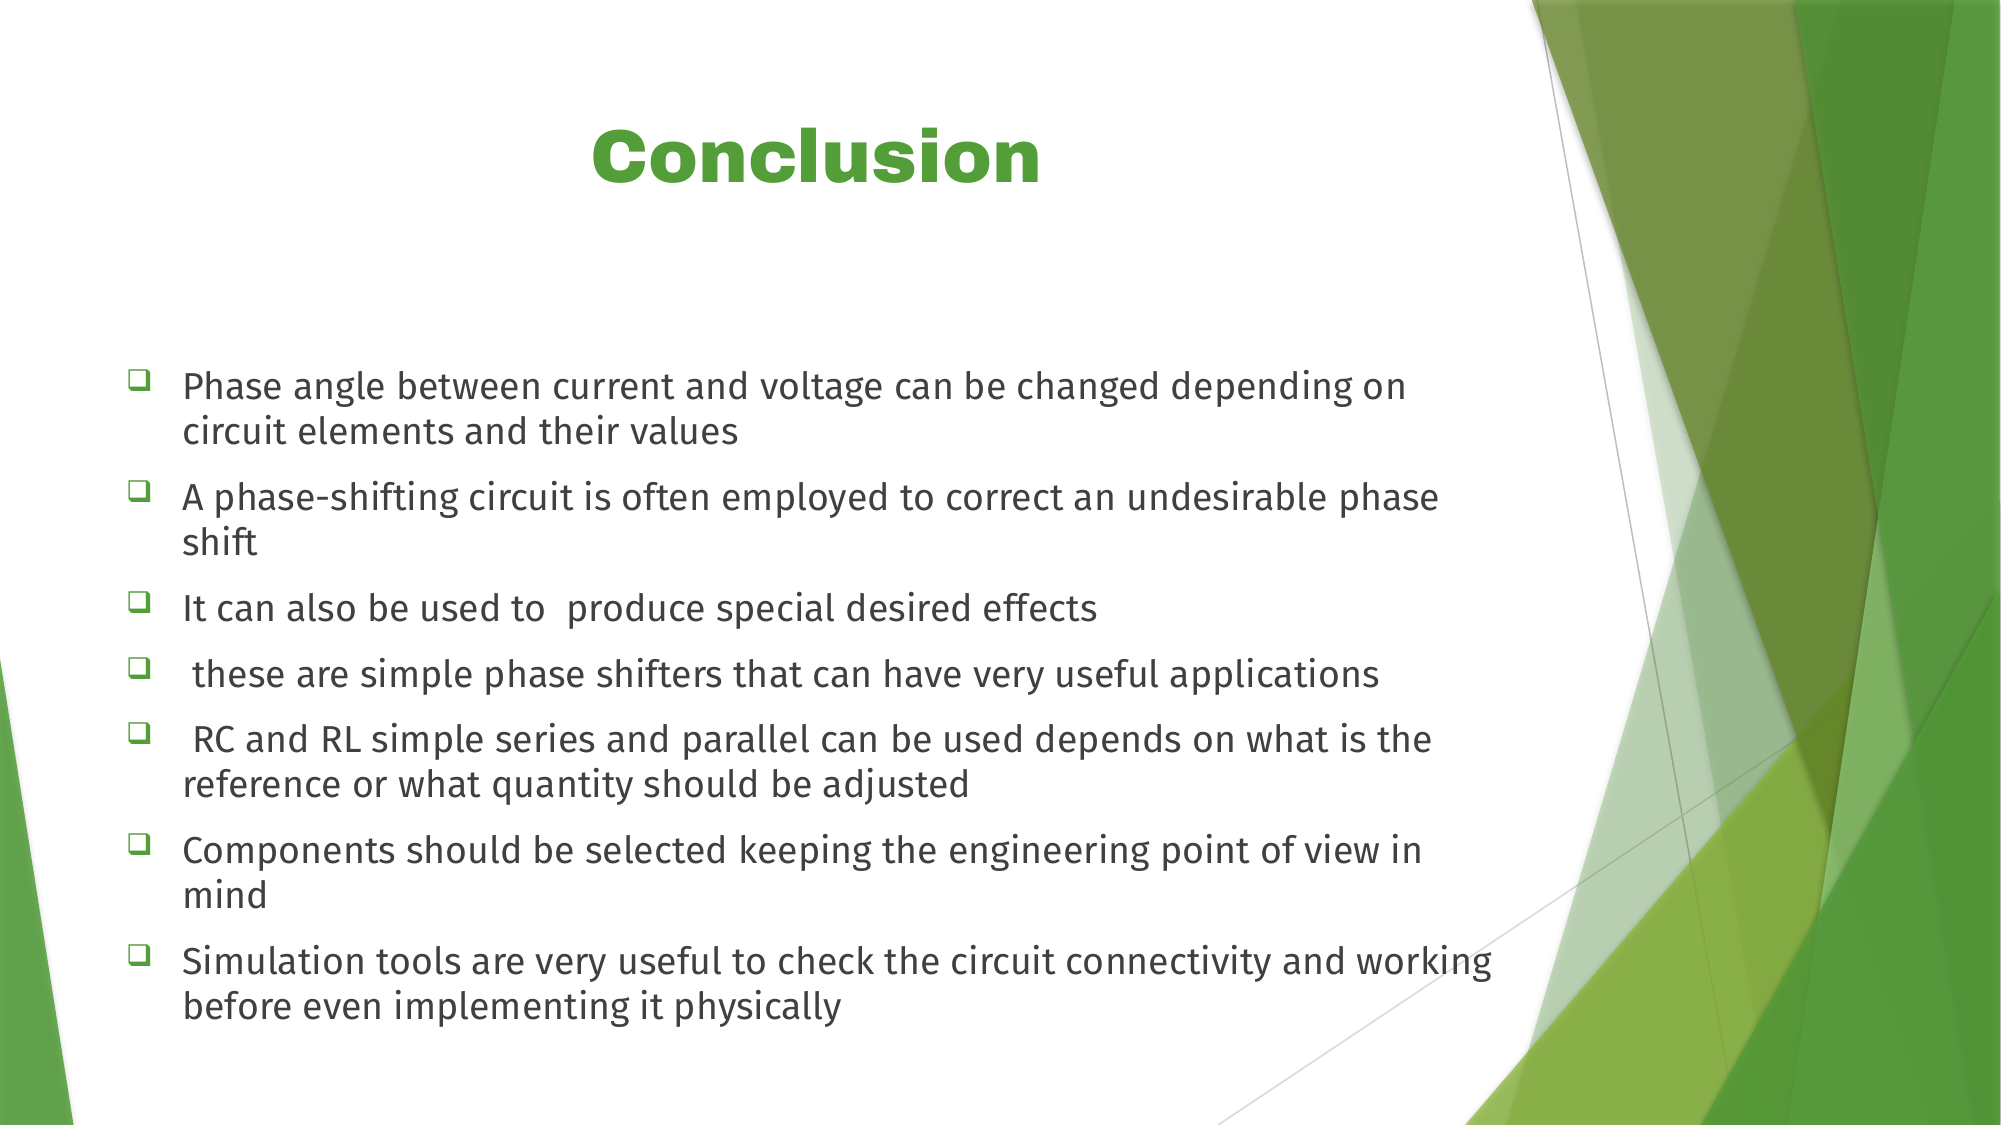

# Conclusion
Phase angle between current and voltage can be changed depending on circuit elements and their values
A phase-shifting circuit is often employed to correct an undesirable phase shift
It can also be used to  produce special desired effects
 these are simple phase shifters that can have very useful applications
 RC and RL simple series and parallel can be used depends on what is the reference or what quantity should be adjusted
Components should be selected keeping the engineering point of view in mind
Simulation tools are very useful to check the circuit connectivity and working before even implementing it physically